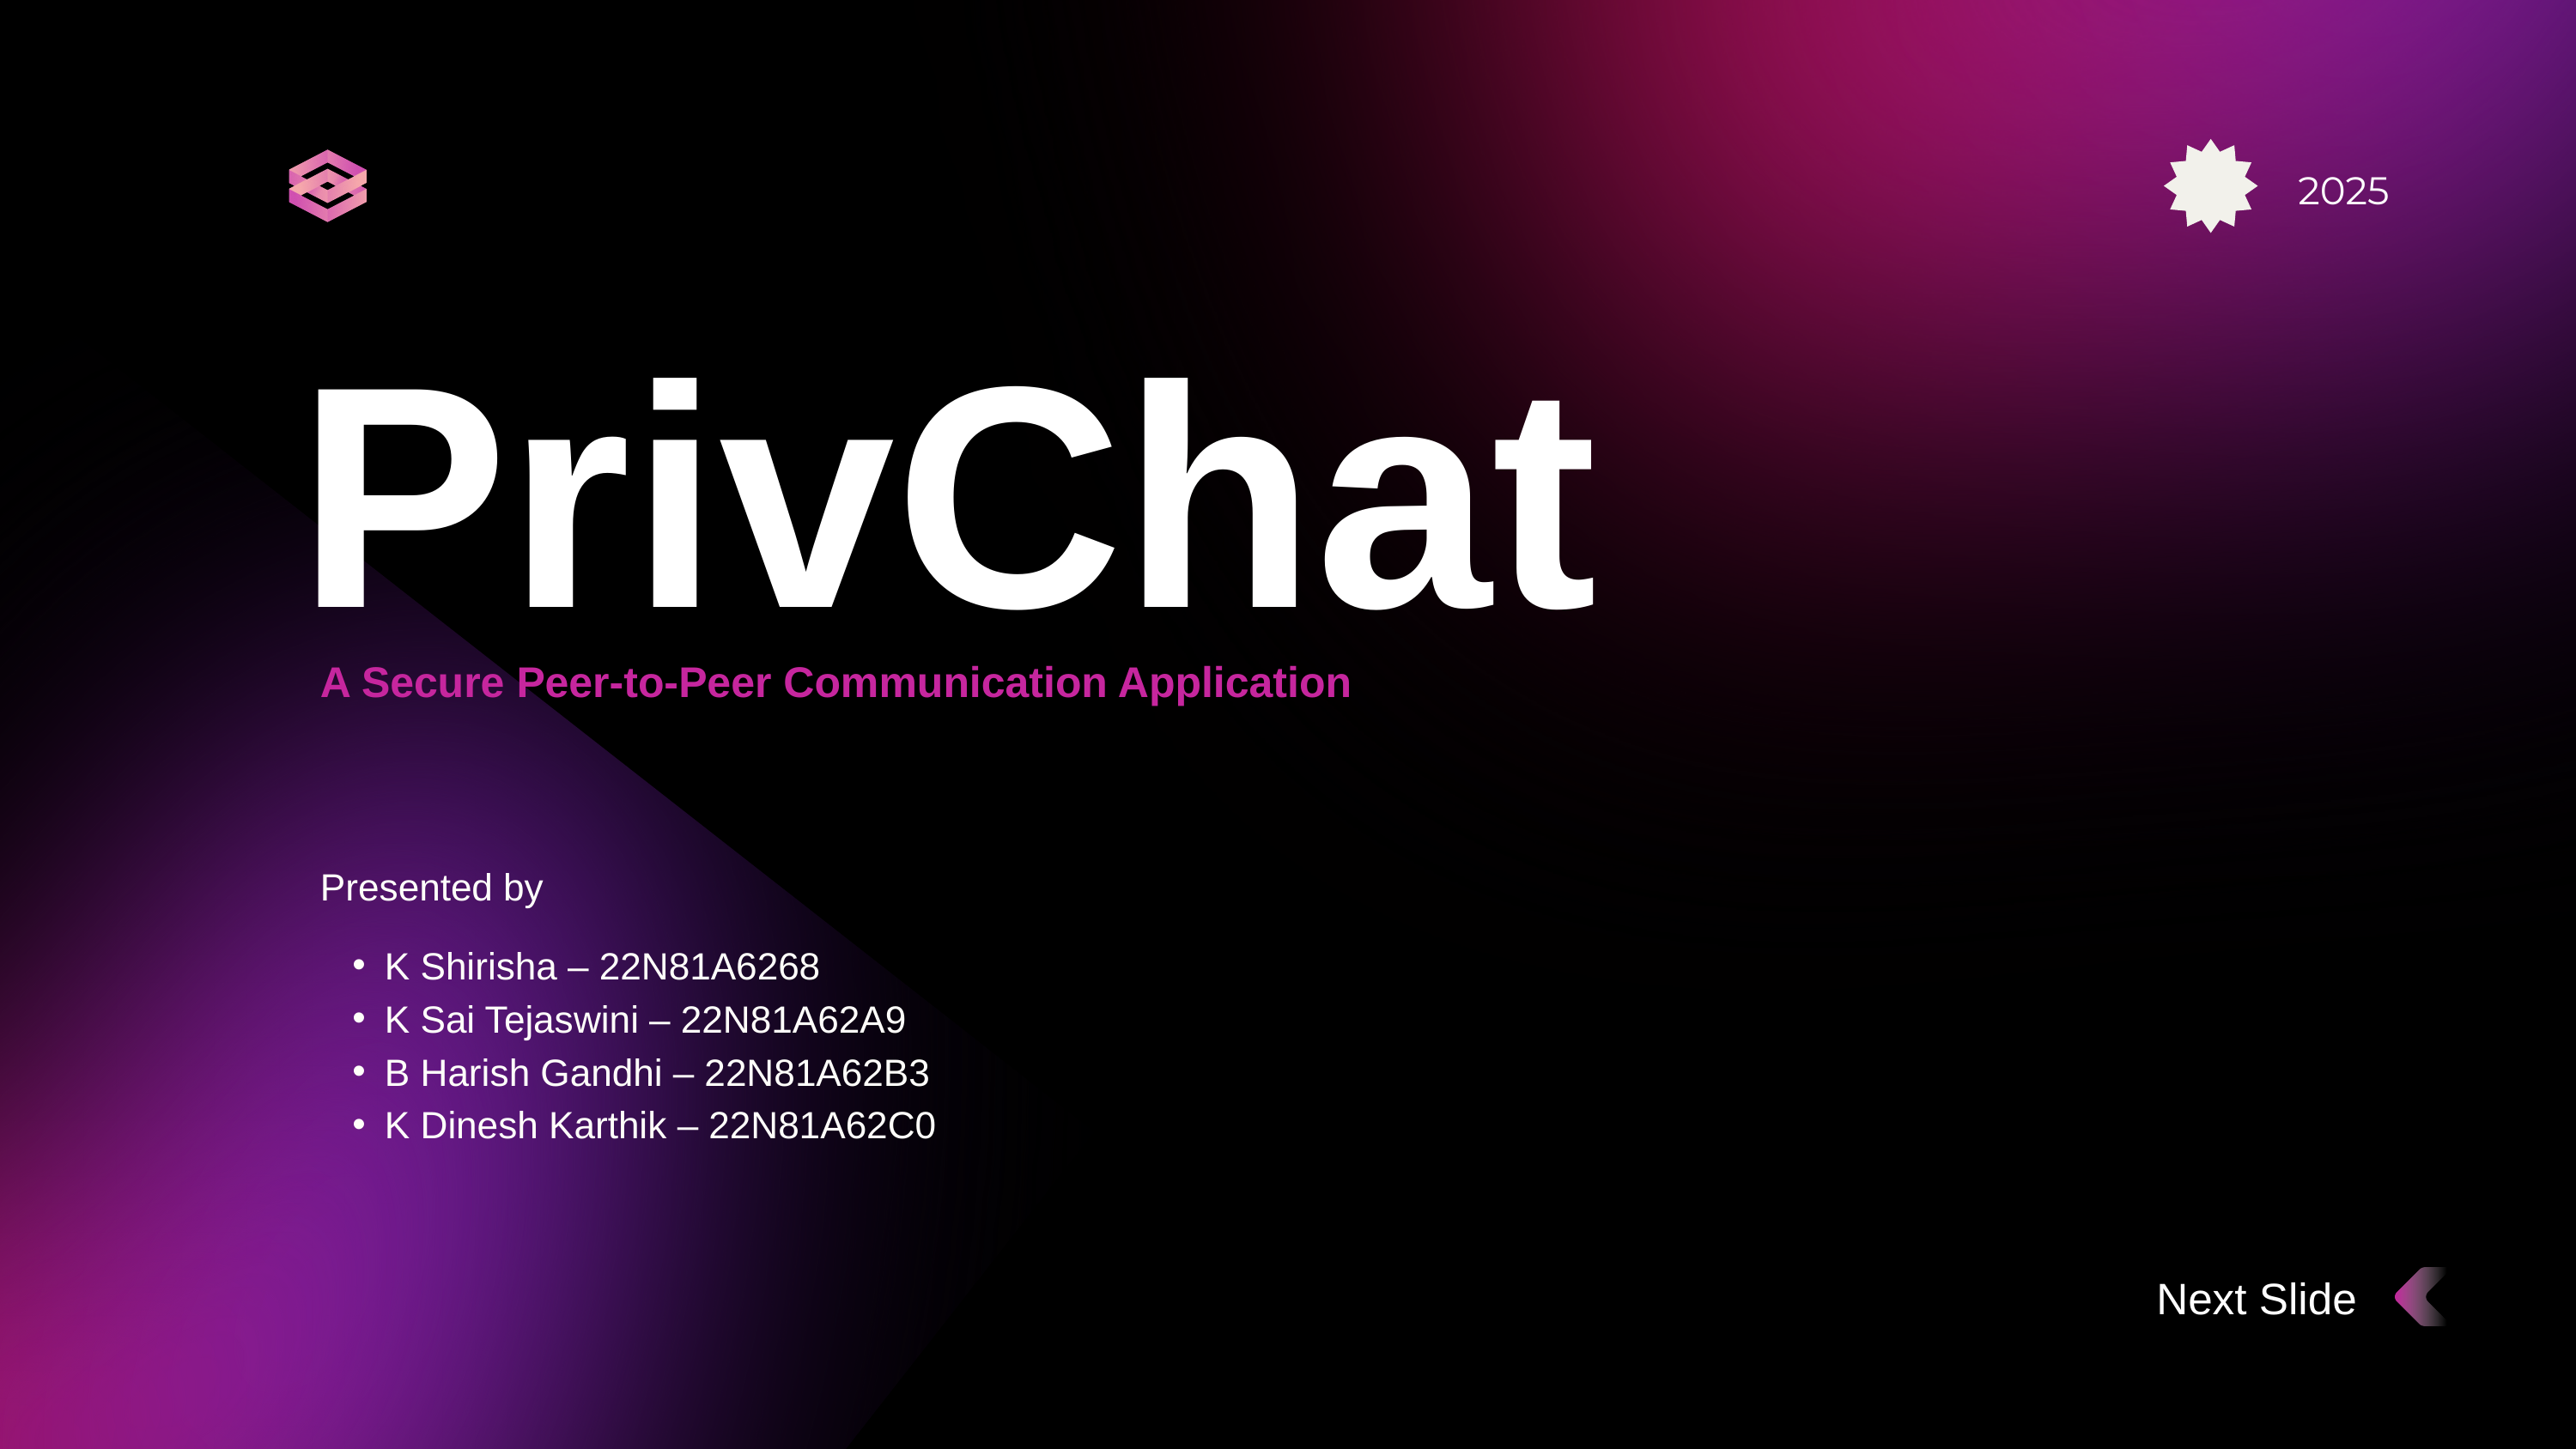

2025
PrivChat

A Secure Peer-to-Peer Communication Application
Presented by

K Shirisha – 22N81A6268
K Sai Tejaswini – 22N81A62A9
B Harish Gandhi – 22N81A62B3
K Dinesh Karthik – 22N81A62C0

Next Slide